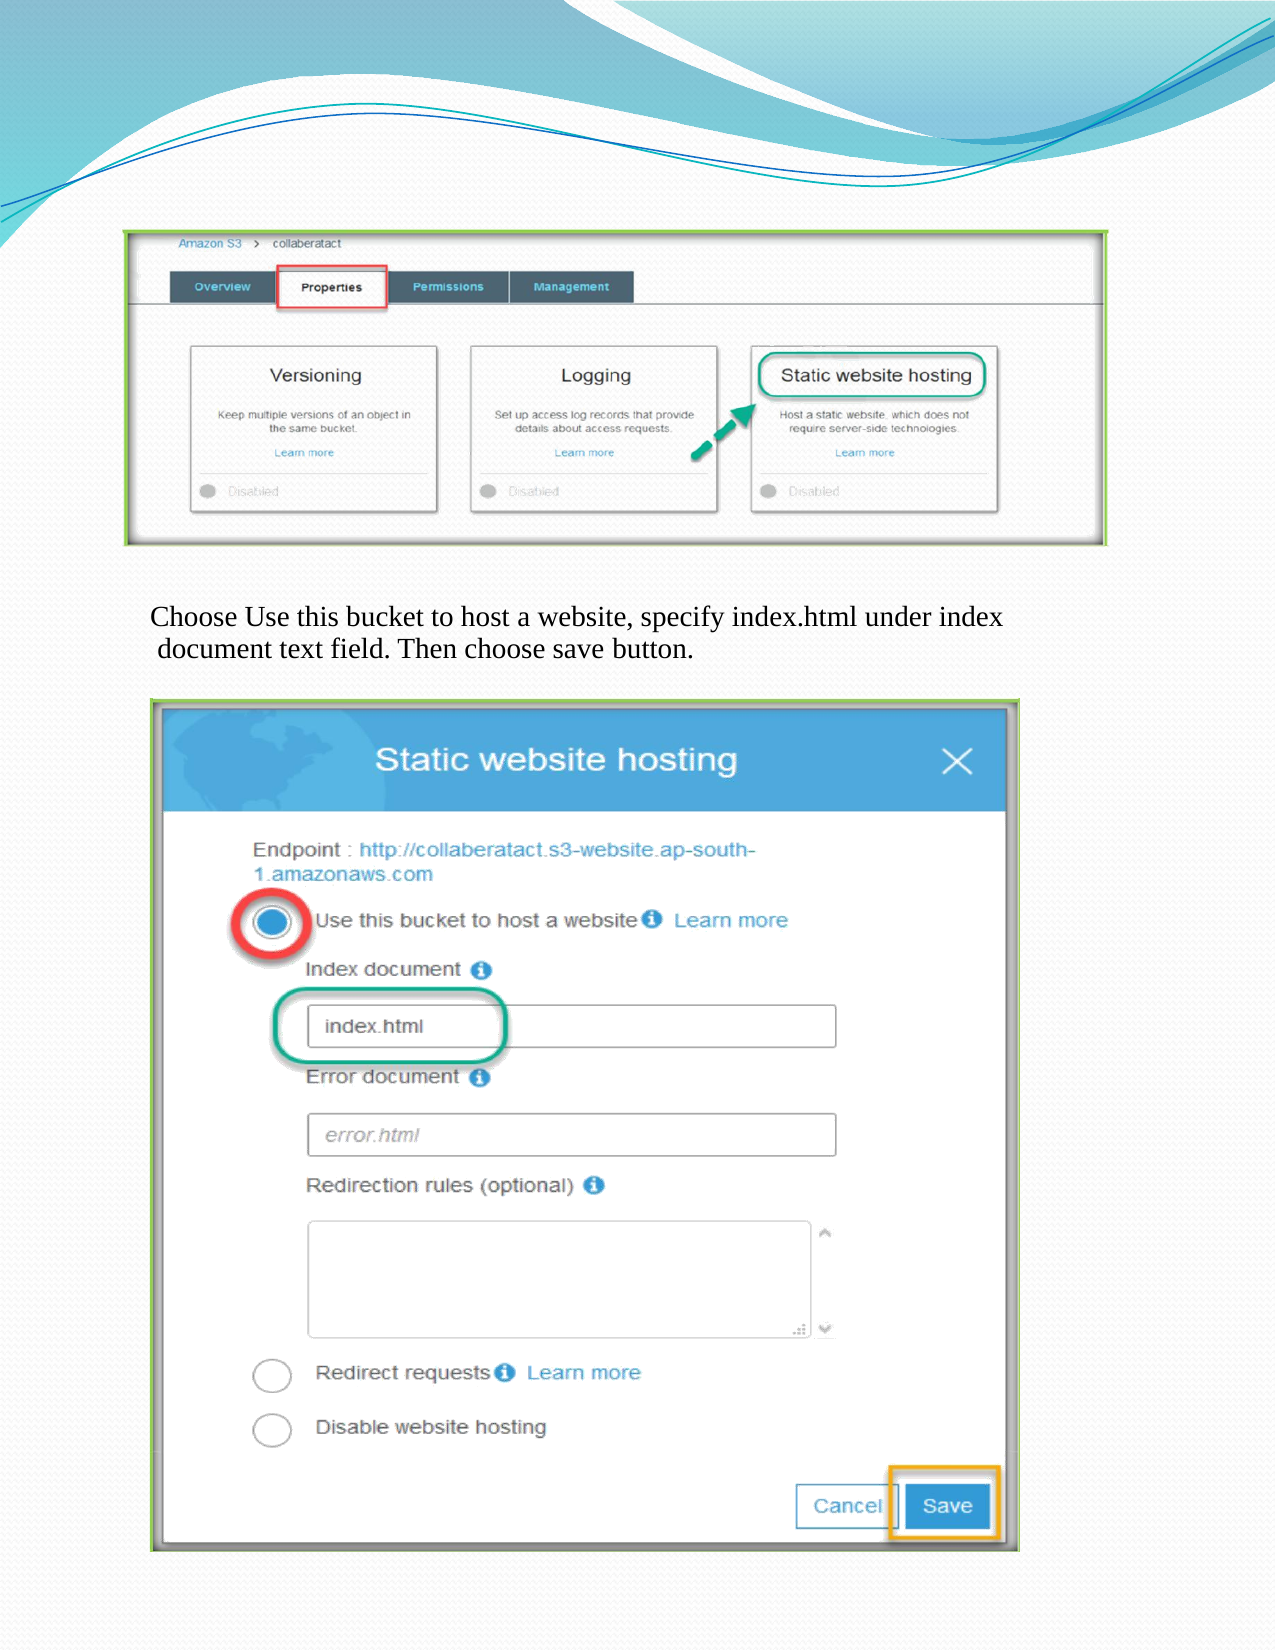

Choose Use this bucket to host a website, specify index.html under index  document text field. Then choose save button.